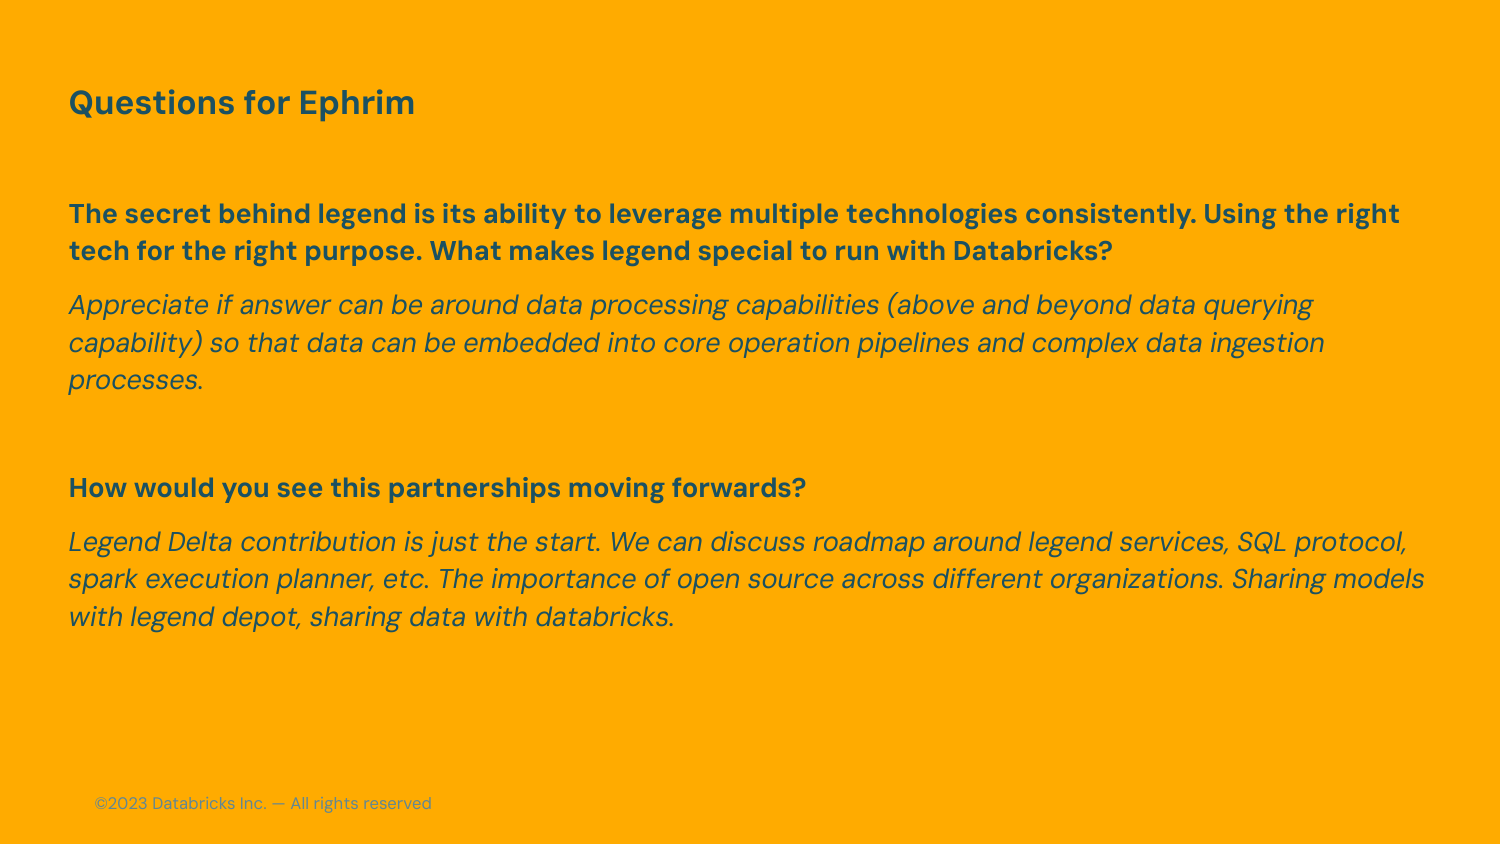

Questions for Ephrim

The secret behind legend is its ability to leverage multiple technologies consistently. Using the right tech for the right purpose. What makes legend special to run with Databricks?
Appreciate if answer can be around data processing capabilities (above and beyond data querying capability) so that data can be embedded into core operation pipelines and complex data ingestion processes.

How would you see this partnerships moving forwards?
Legend Delta contribution is just the start. We can discuss roadmap around legend services, SQL protocol, spark execution planner, etc. The importance of open source across different organizations. Sharing models with legend depot, sharing data with databricks.